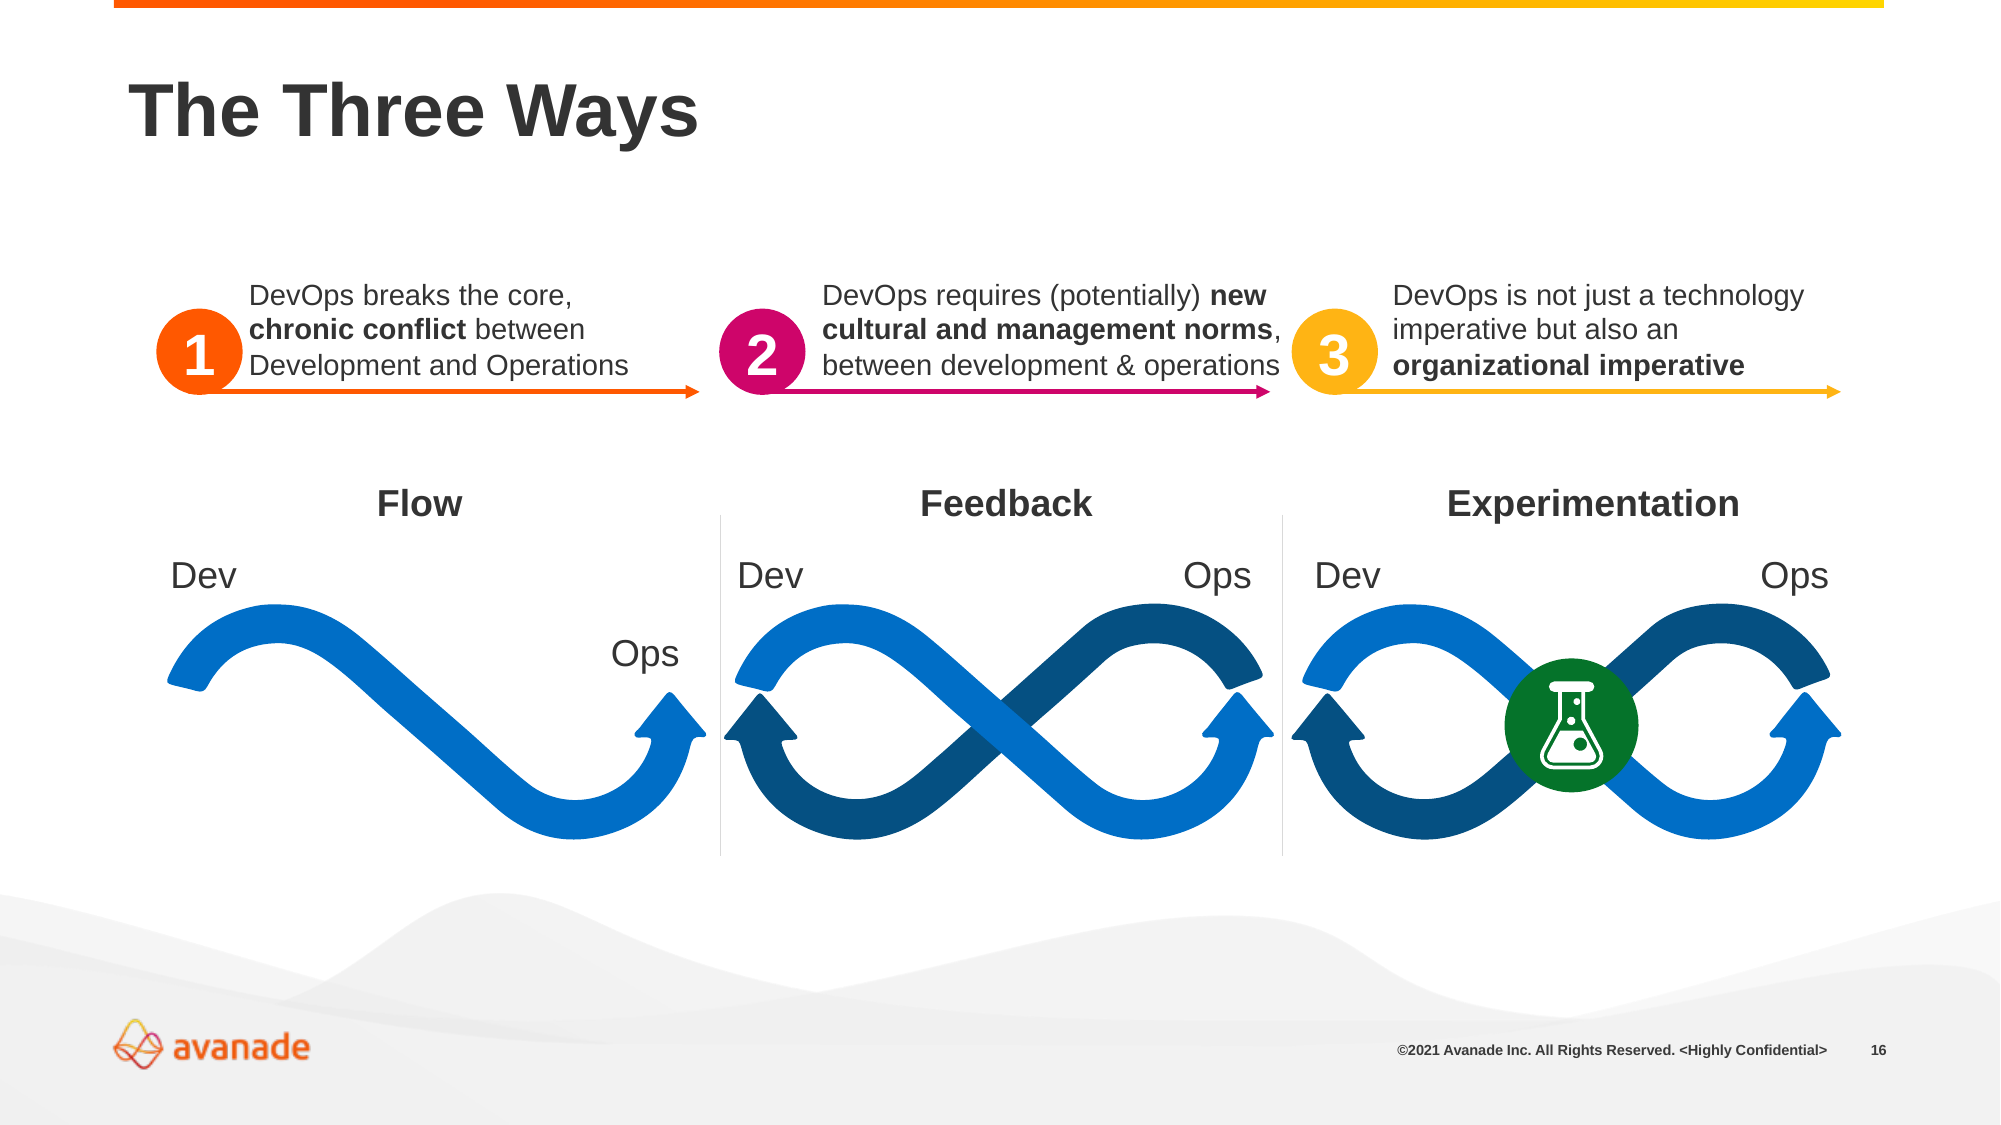

# The Three Ways
DevOps breaks the core,
chronic conflict between
Development and Operations
1
DevOps requires (potentially) new cultural and management norms, between development & operations
2
DevOps is not just a technology imperative but also an organizational imperative
3
Flow
Feedback
Experimentation
Dev
Dev
Ops
Dev
Ops

Ops